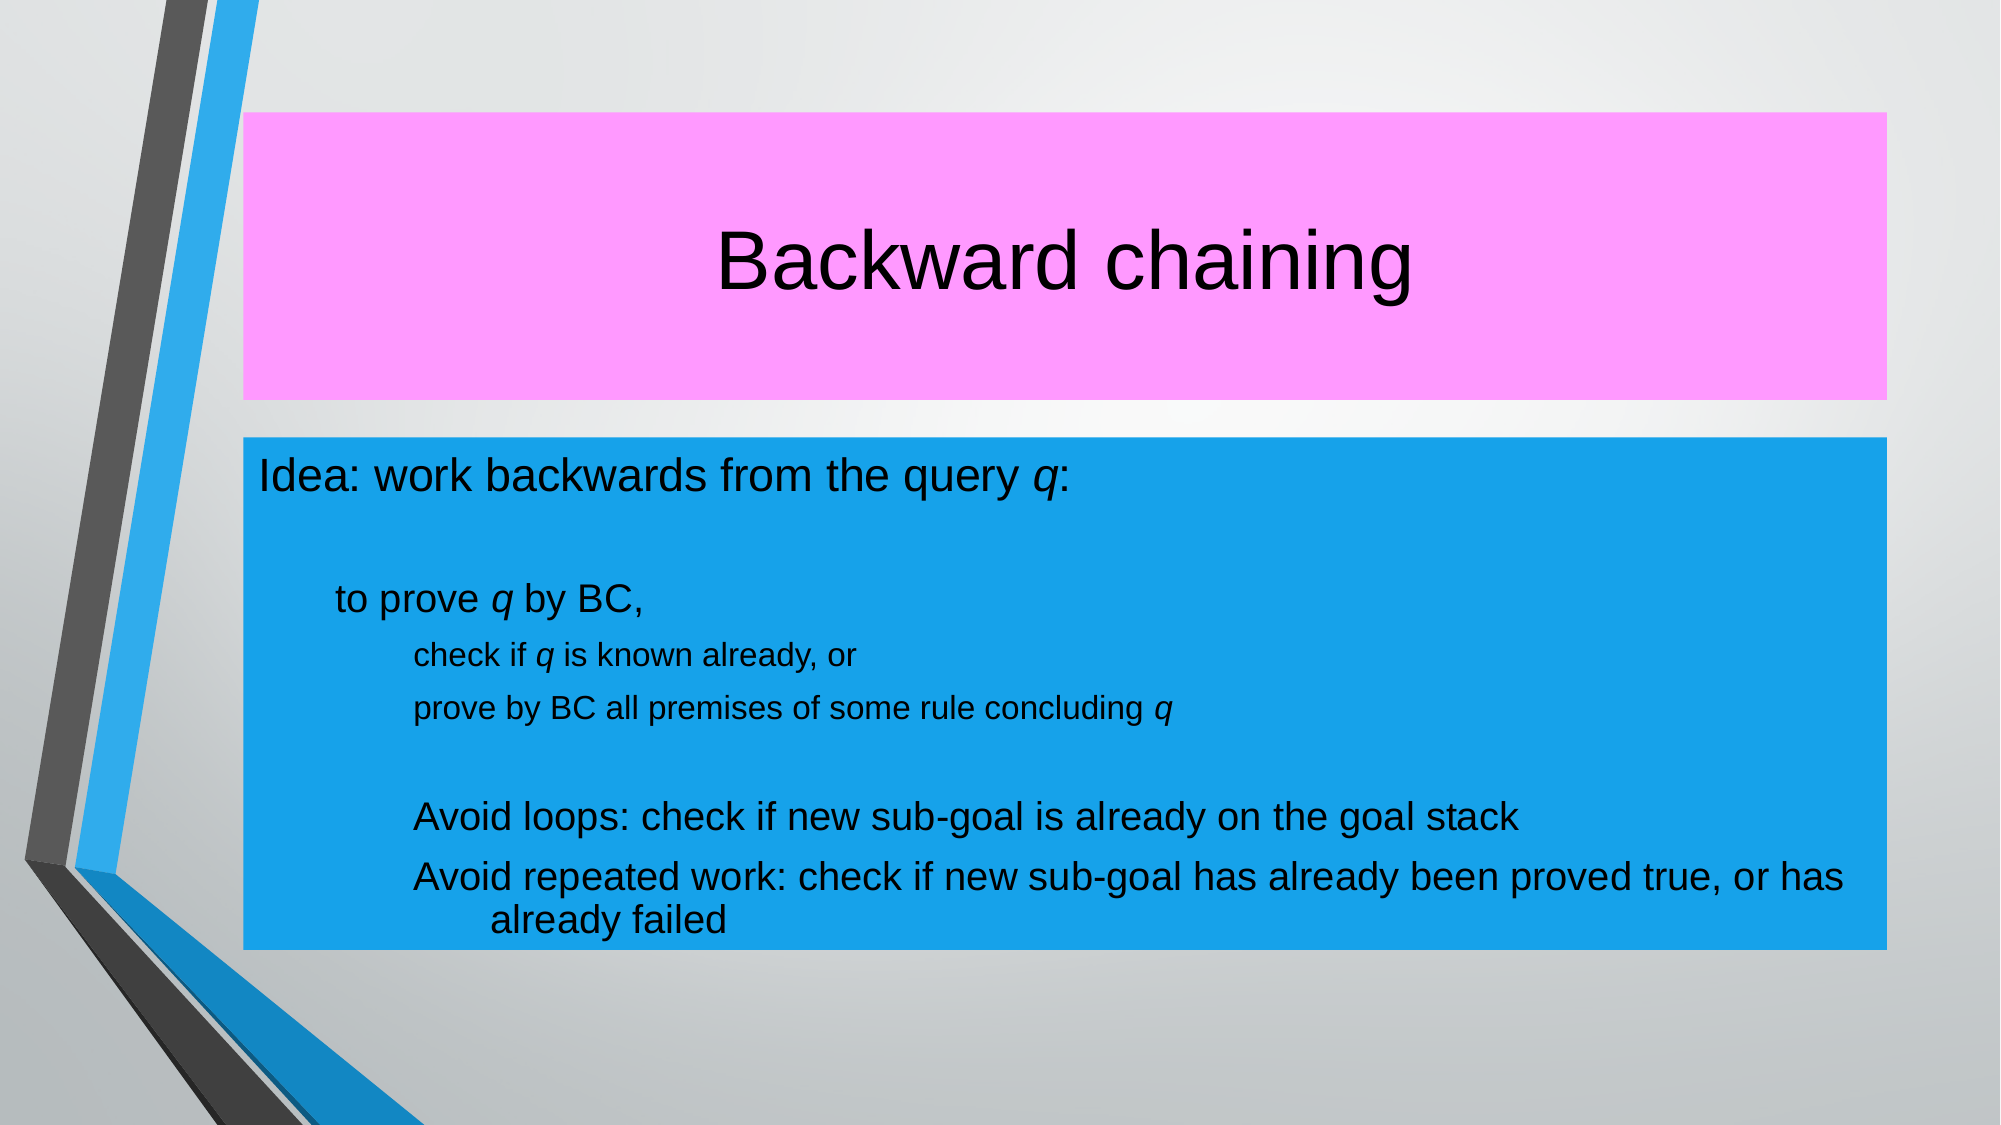

# Backward chaining
Idea: work backwards from the query q:

to prove q by BC,
check if q is known already, or
prove by BC all premises of some rule concluding q

Avoid loops: check if new sub-goal is already on the goal stack
Avoid repeated work: check if new sub-goal has already been proved true, or has already failed